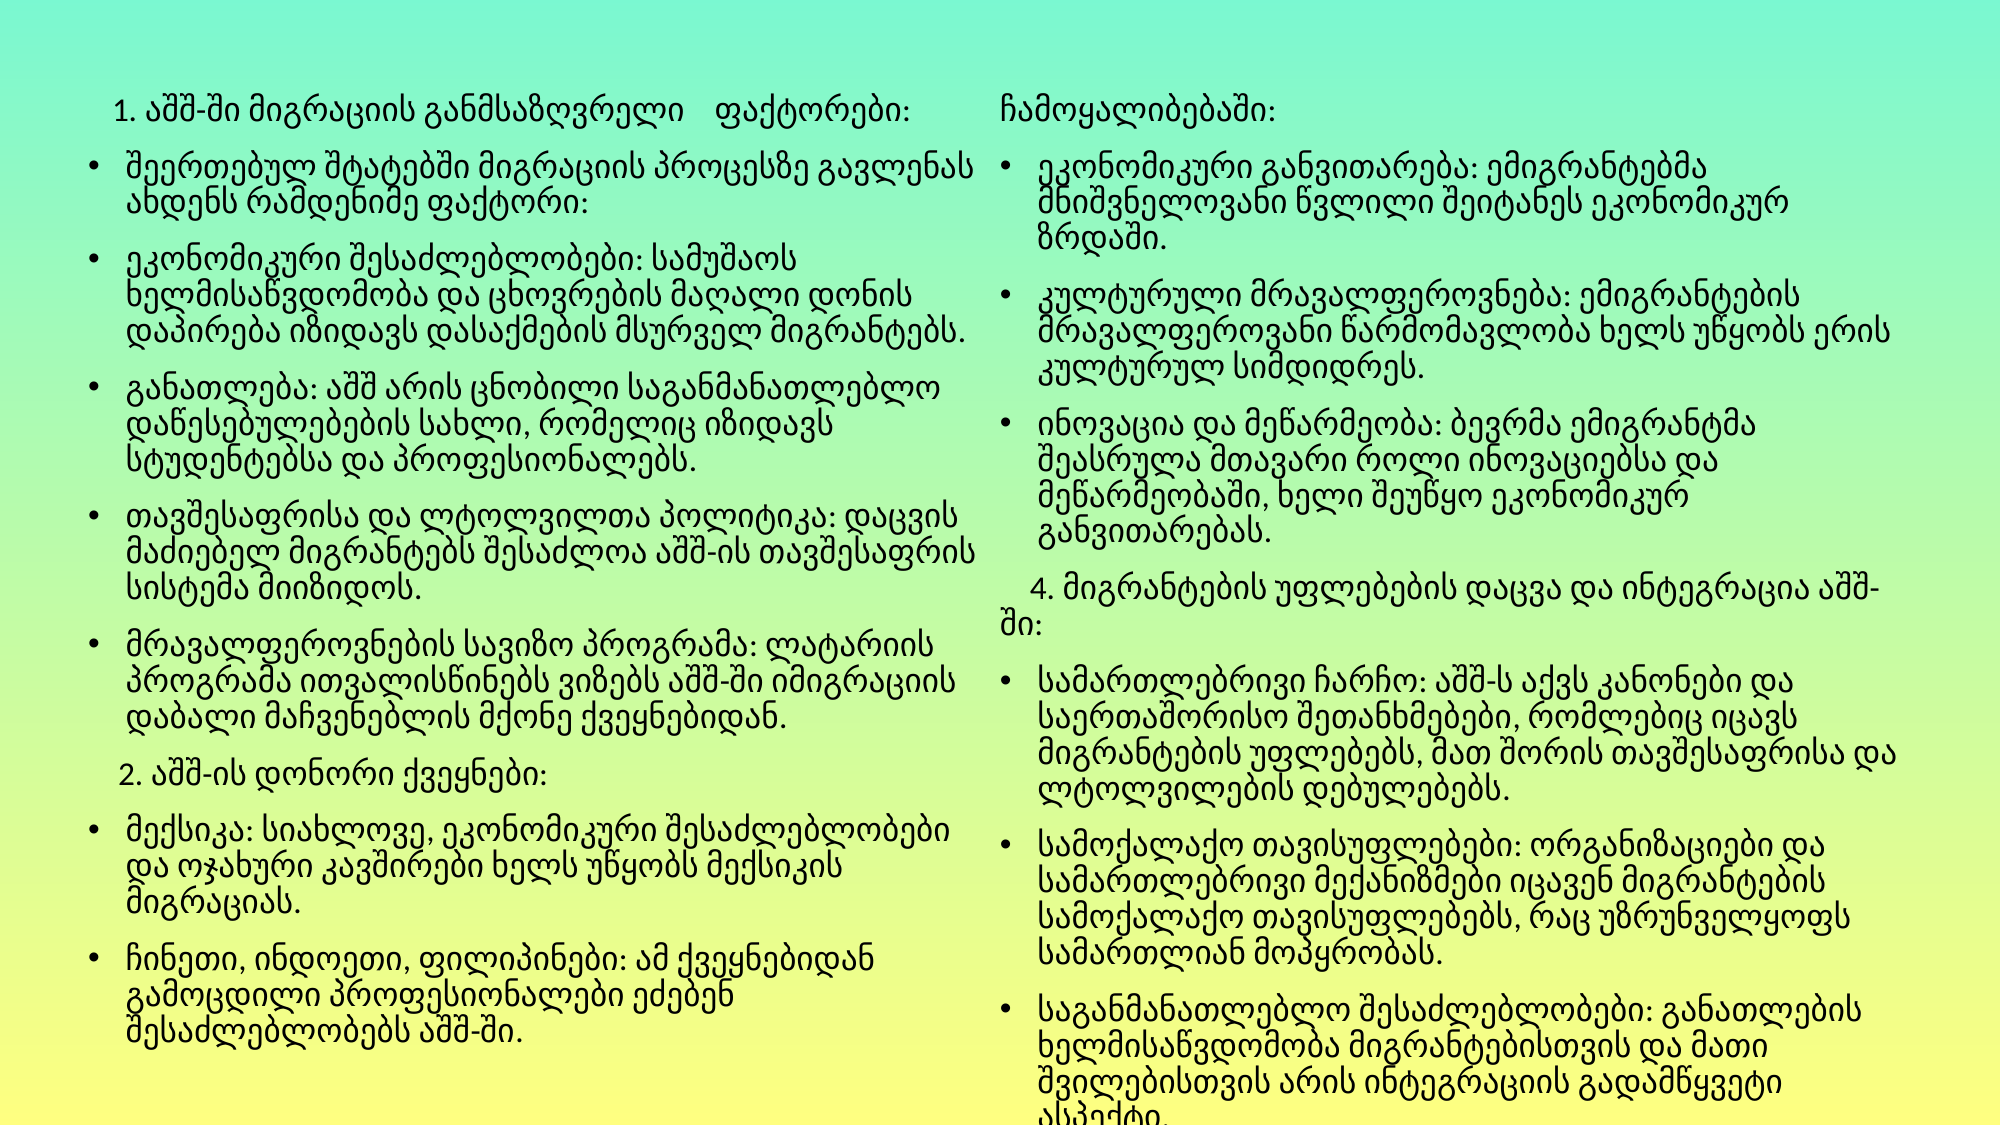

1. აშშ-ში მიგრაციის განმსაზღვრელი    ფაქტორები:
შეერთებულ შტატებში მიგრაციის პროცესზე გავლენას ახდენს რამდენიმე ფაქტორი:
ეკონომიკური შესაძლებლობები: სამუშაოს ხელმისაწვდომობა და ცხოვრების მაღალი დონის დაპირება იზიდავს დასაქმების მსურველ მიგრანტებს.
განათლება: აშშ არის ცნობილი საგანმანათლებლო  დაწესებულებების სახლი, რომელიც იზიდავს სტუდენტებსა და პროფესიონალებს.
თავშესაფრისა და ლტოლვილთა პოლიტიკა: დაცვის მაძიებელ მიგრანტებს შესაძლოა აშშ-ის თავშესაფრის სისტემა მიიზიდოს.
მრავალფეროვნების სავიზო პროგრამა: ლატარიის პროგრამა ითვალისწინებს ვიზებს აშშ-ში იმიგრაციის დაბალი მაჩვენებლის მქონე ქვეყნებიდან.
    2. აშშ-ის დონორი ქვეყნები:
მექსიკა: სიახლოვე, ეკონომიკური შესაძლებლობები და ოჯახური კავშირები ხელს უწყობს მექსიკის მიგრაციას.
ჩინეთი, ინდოეთი, ფილიპინები: ამ ქვეყნებიდან გამოცდილი პროფესიონალები ეძებენ შესაძლებლობებს აშშ-ში.

3. საერთაშორისო მიგრაციის როლი აშშ-ს ჩამოყალიბებაში:
ეკონომიკური განვითარება: ემიგრანტებმა მნიშვნელოვანი წვლილი შეიტანეს ეკონომიკურ ზრდაში.
კულტურული მრავალფეროვნება: ემიგრანტების მრავალფეროვანი წარმომავლობა ხელს უწყობს ერის კულტურულ სიმდიდრეს.
ინოვაცია და მეწარმეობა: ბევრმა ემიგრანტმა შეასრულა მთავარი როლი ინოვაციებსა და მეწარმეობაში, ხელი შეუწყო ეკონომიკურ განვითარებას.
    4. მიგრანტების უფლებების დაცვა და ინტეგრაცია აშშ-ში:
სამართლებრივი ჩარჩო: აშშ-ს აქვს კანონები და საერთაშორისო შეთანხმებები, რომლებიც იცავს მიგრანტების უფლებებს, მათ შორის თავშესაფრისა და ლტოლვილების დებულებებს.
სამოქალაქო თავისუფლებები: ორგანიზაციები და სამართლებრივი მექანიზმები იცავენ მიგრანტების სამოქალაქო თავისუფლებებს, რაც უზრუნველყოფს სამართლიან მოპყრობას.
საგანმანათლებლო შესაძლებლობები: განათლების ხელმისაწვდომობა მიგრანტებისთვის და მათი შვილებისთვის არის ინტეგრაციის გადამწყვეტი ასპექტი.